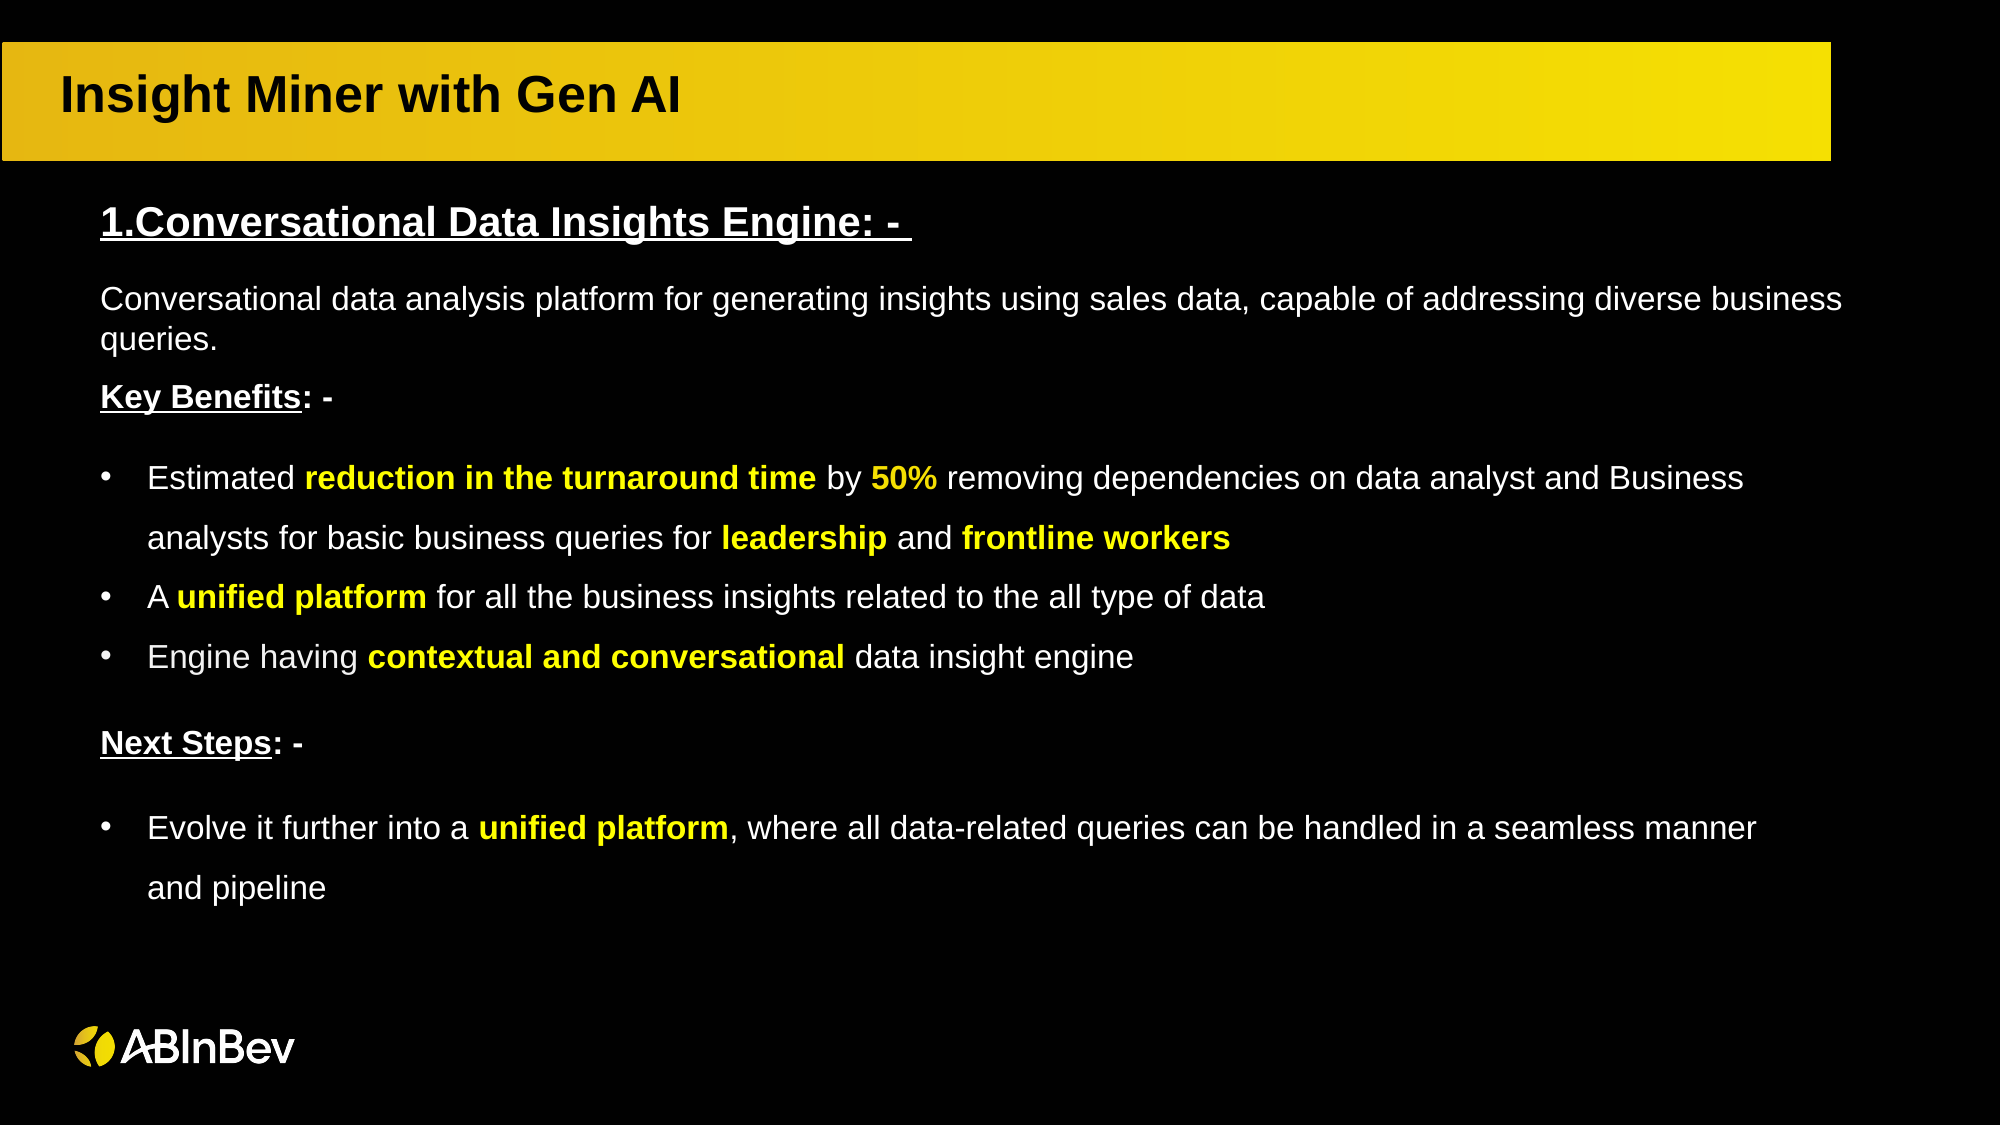

Insight Miner with Gen AI
Gen AI – progress and updates –2/2

1.Conversational Data Insights Engine: -
Conversational data analysis platform for generating insights using sales data, capable of addressing diverse business queries.
Key Benefits: -
Estimated reduction in the turnaround time by 50% removing dependencies on data analyst and Business analysts for basic business queries for leadership and frontline workers
A unified platform for all the business insights related to the all type of data
Engine having contextual and conversational data insight engine

Next Steps: -
Evolve it further into a unified platform, where all data-related queries can be handled in a seamless manner and pipeline